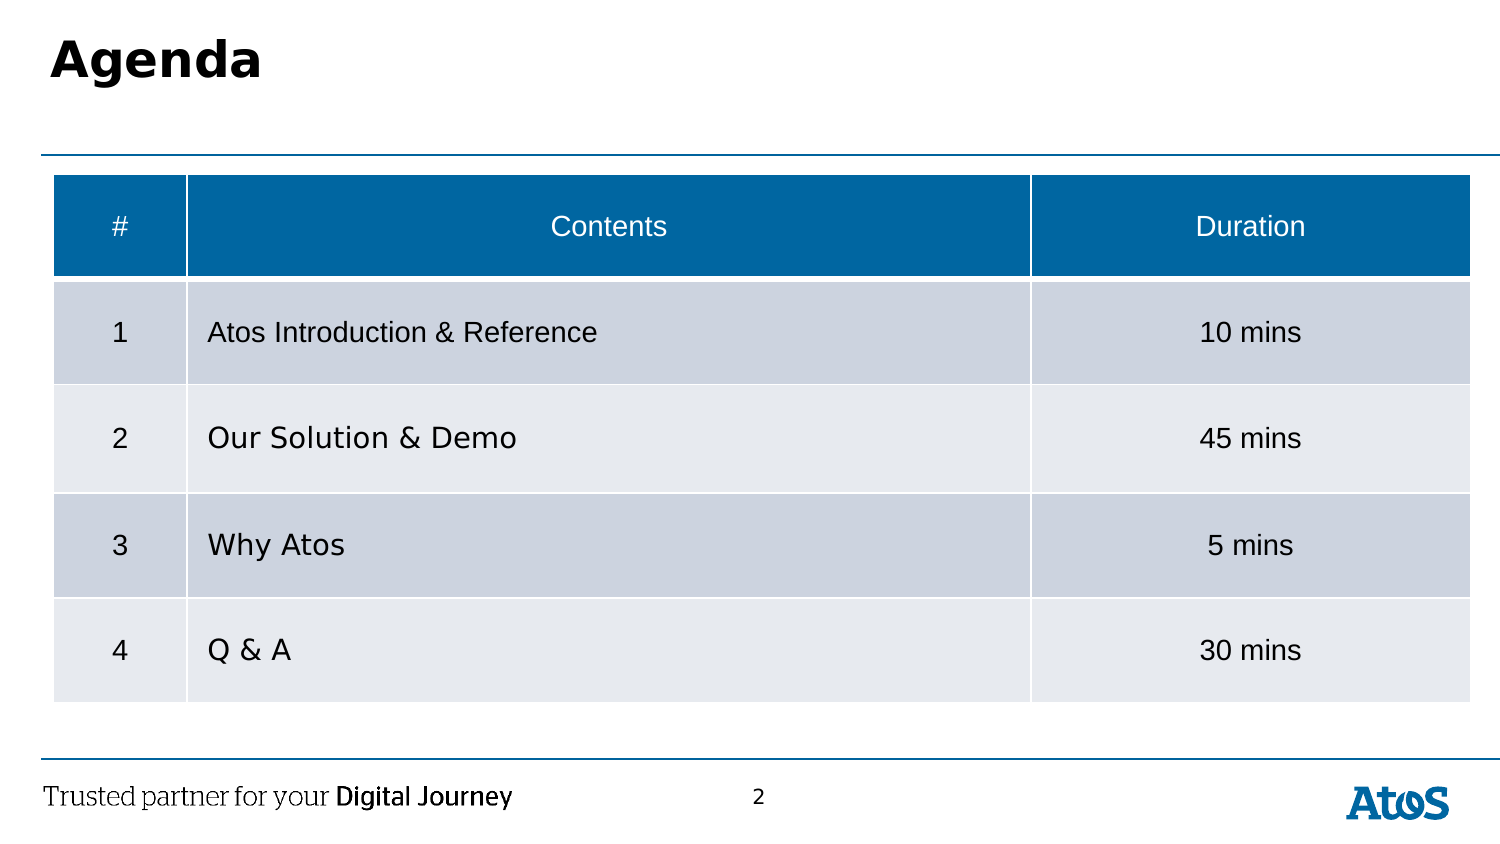

# Agenda
| # | Contents | Duration |
| --- | --- | --- |
| 1 | Atos Introduction & Reference | 10 mins |
| 2 | Our Solution & Demo | 45 mins |
| 3 | Why Atos | 5 mins |
| 4 | Q & A | 30 mins |